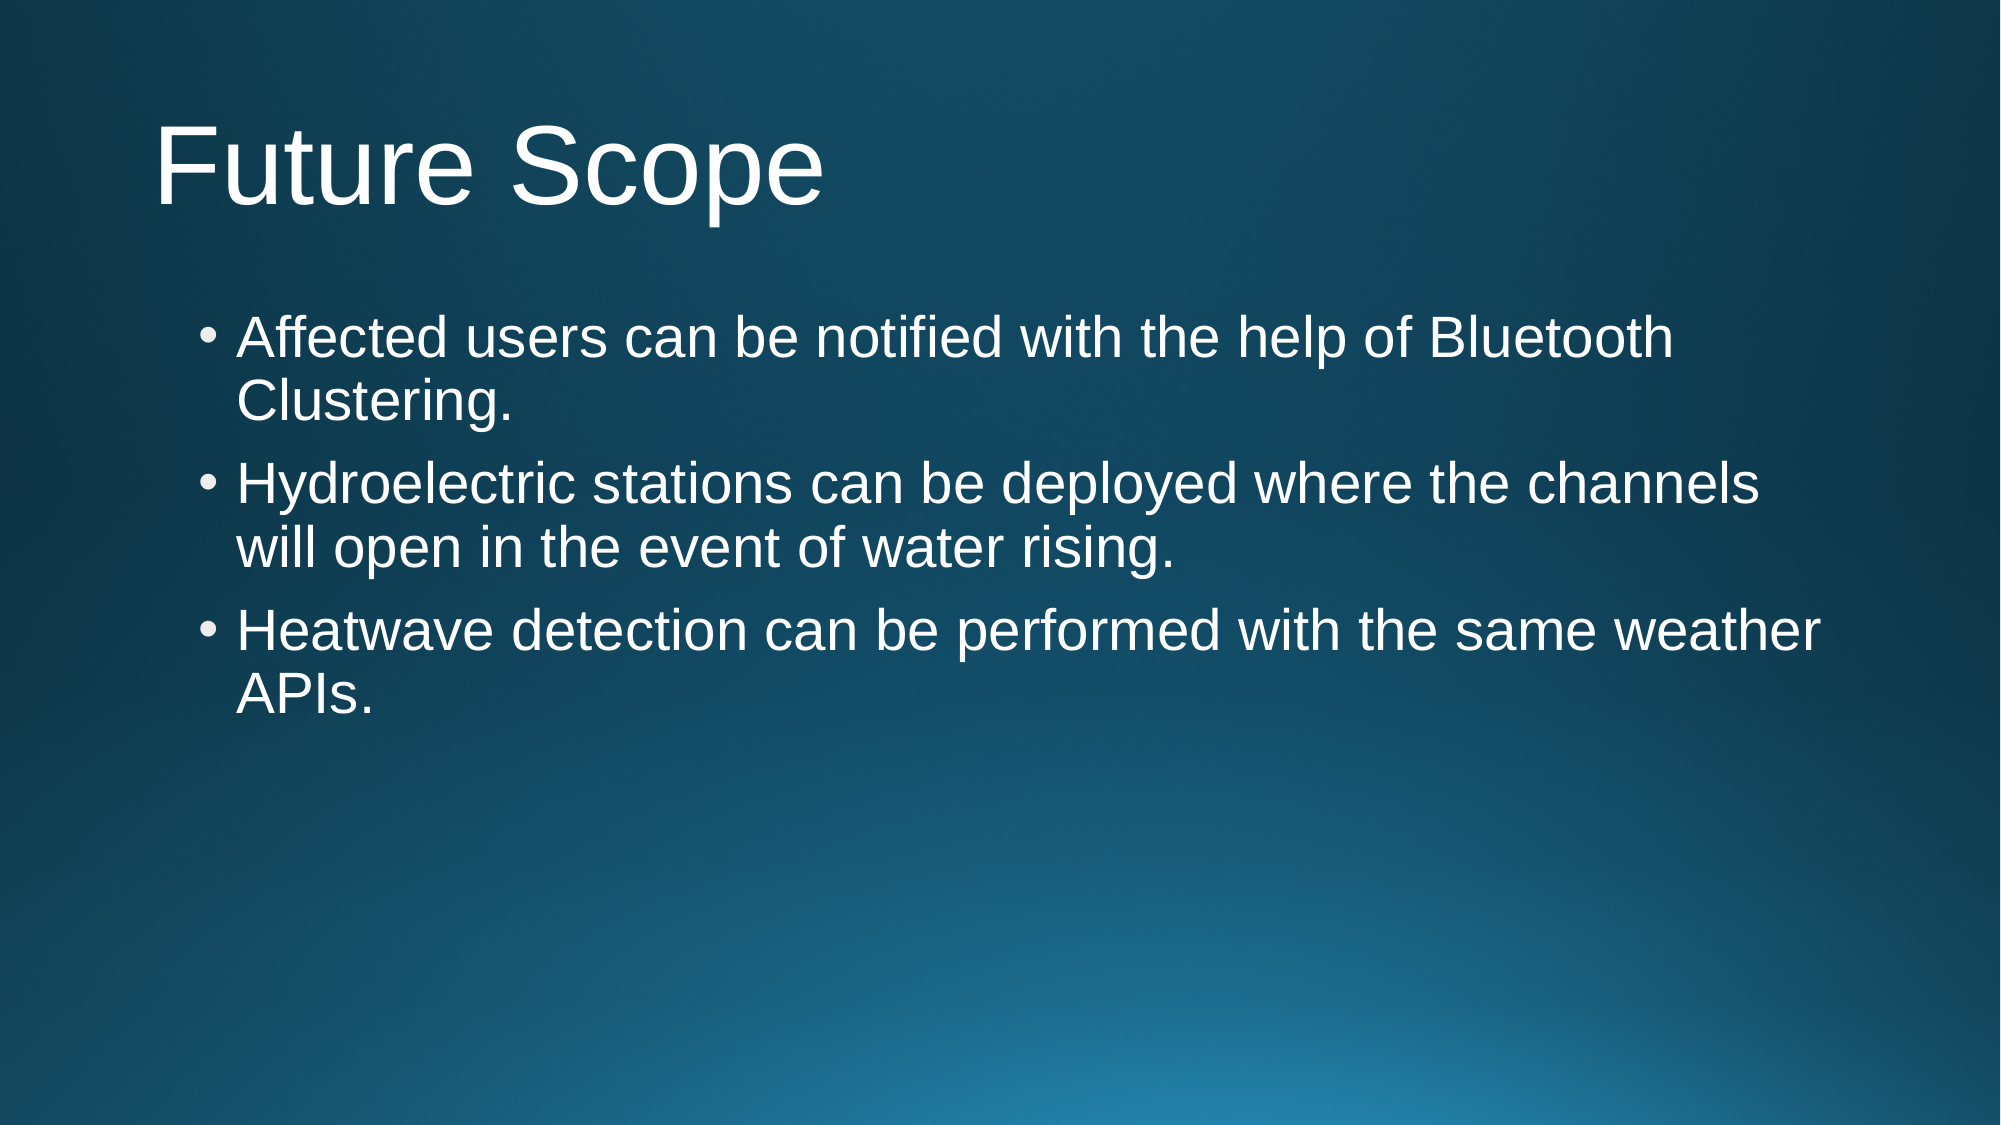

# Future Scope
Affected users can be notified with the help of Bluetooth Clustering.
Hydroelectric stations can be deployed where the channels will open in the event of water rising.
Heatwave detection can be performed with the same weather APIs.